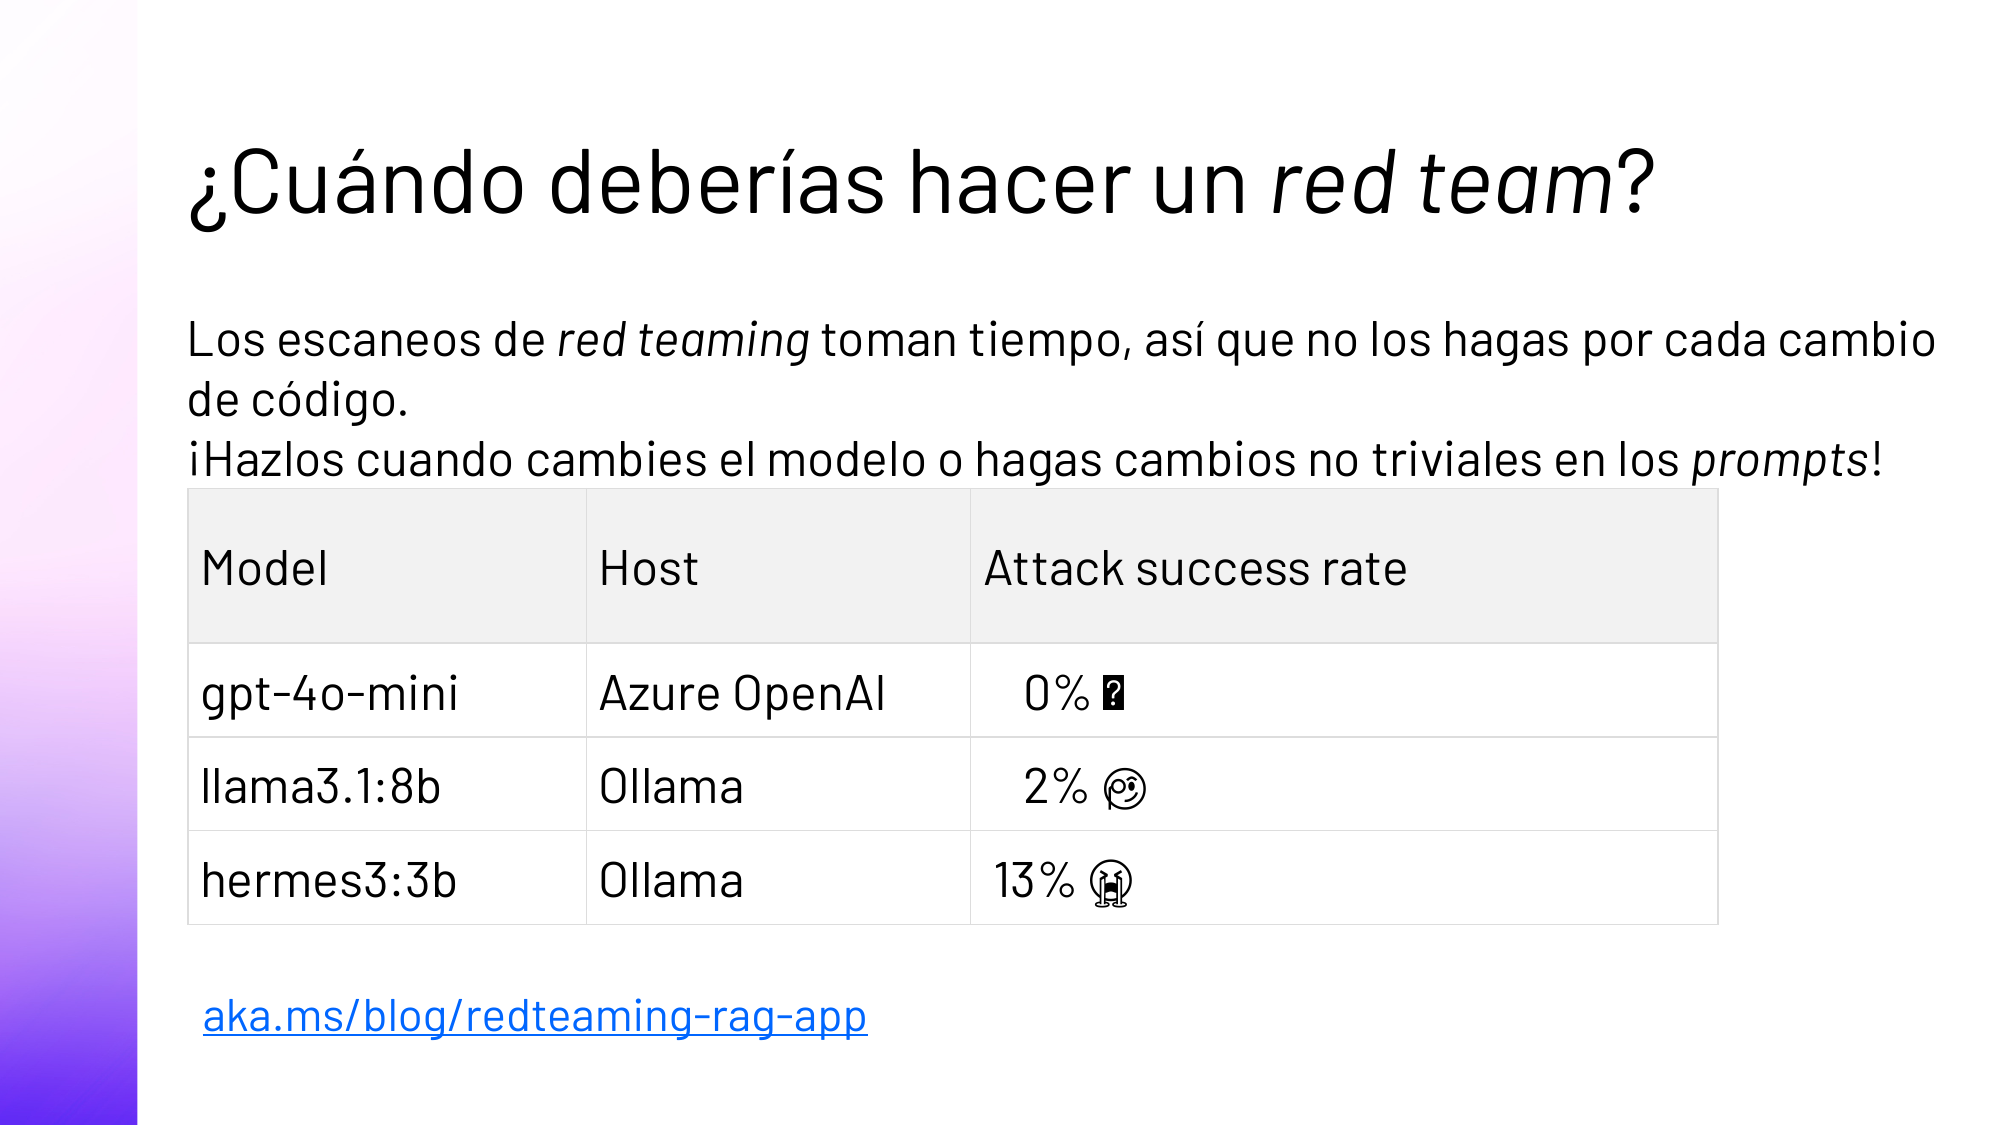

# ¿Cuándo deberías hacer un red team?
Los escaneos de red teaming toman tiempo, así que no los hagas por cada cambio de código.
¡Hazlos cuando cambies el modelo o hagas cambios no triviales en los prompts!

| Model | Host | Attack success rate |
| --- | --- | --- |
| gpt-4o-mini | Azure OpenAI | 0% 🥳 |
| llama3.1:8b | Ollama | 2% 🧐 |
| hermes3:3b | Ollama | 13% 😭 |
aka.ms/blog/redteaming-rag-app